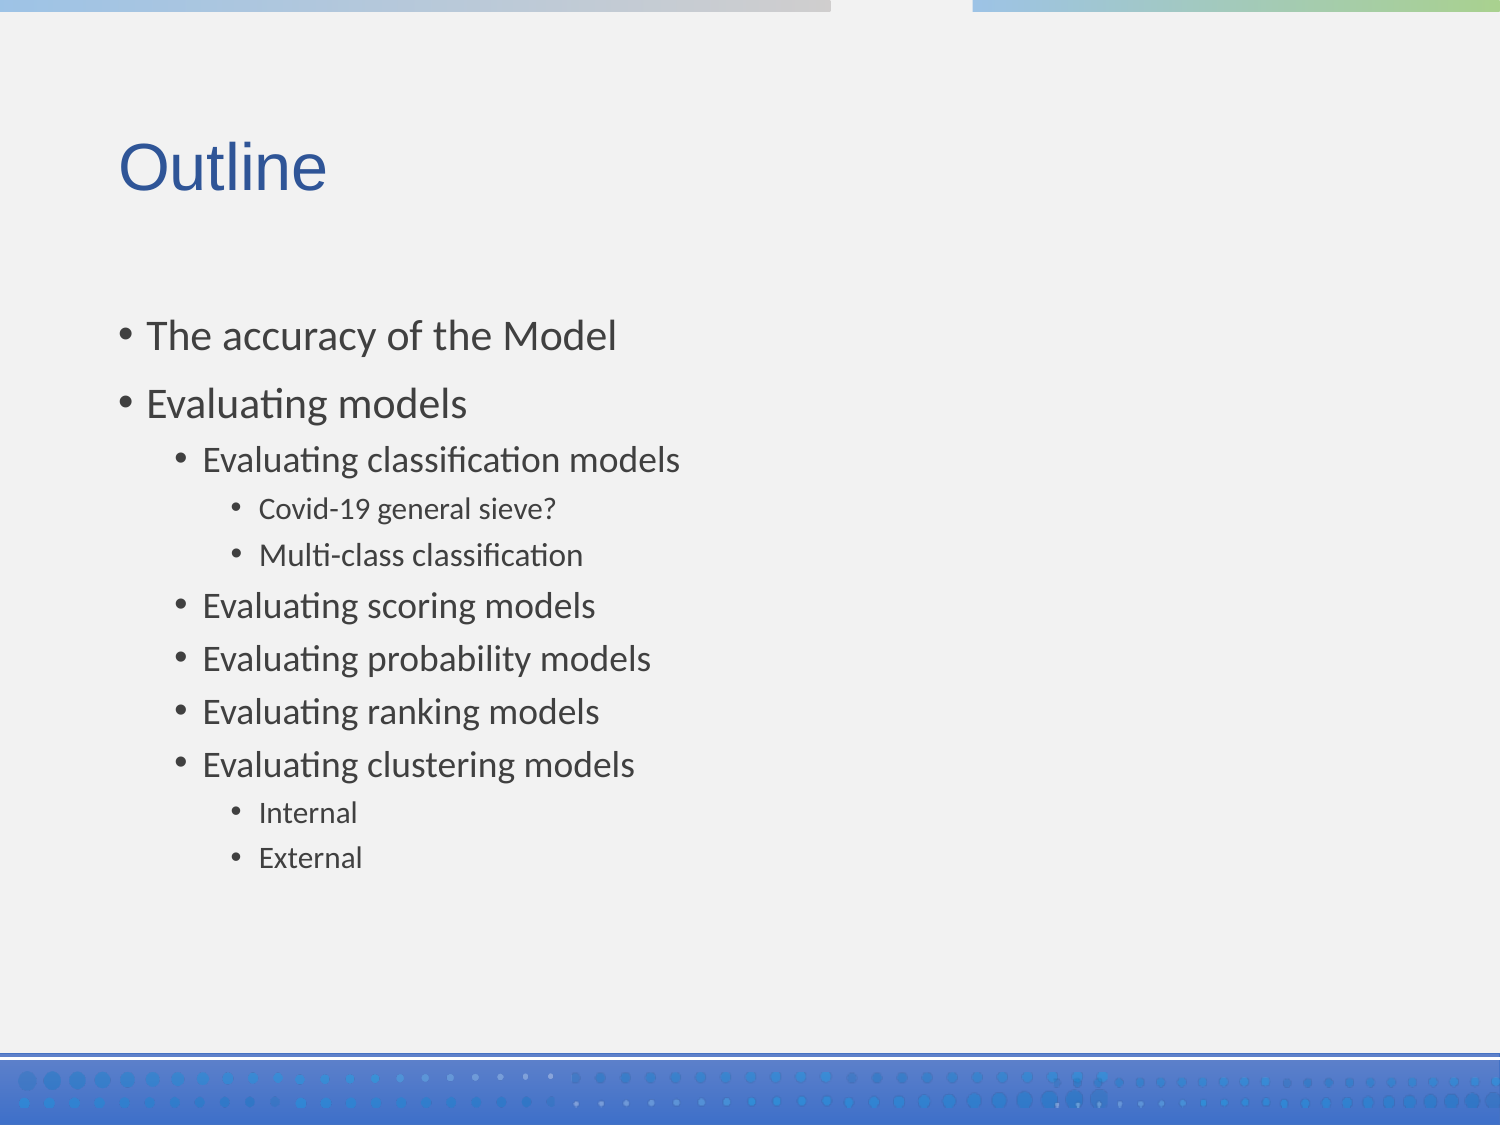

# Outline
The accuracy of the Model
Evaluating models
Evaluating classification models
Covid-19 general sieve?
Multi-class classification
Evaluating scoring models
Evaluating probability models
Evaluating ranking models
Evaluating clustering models
Internal
External